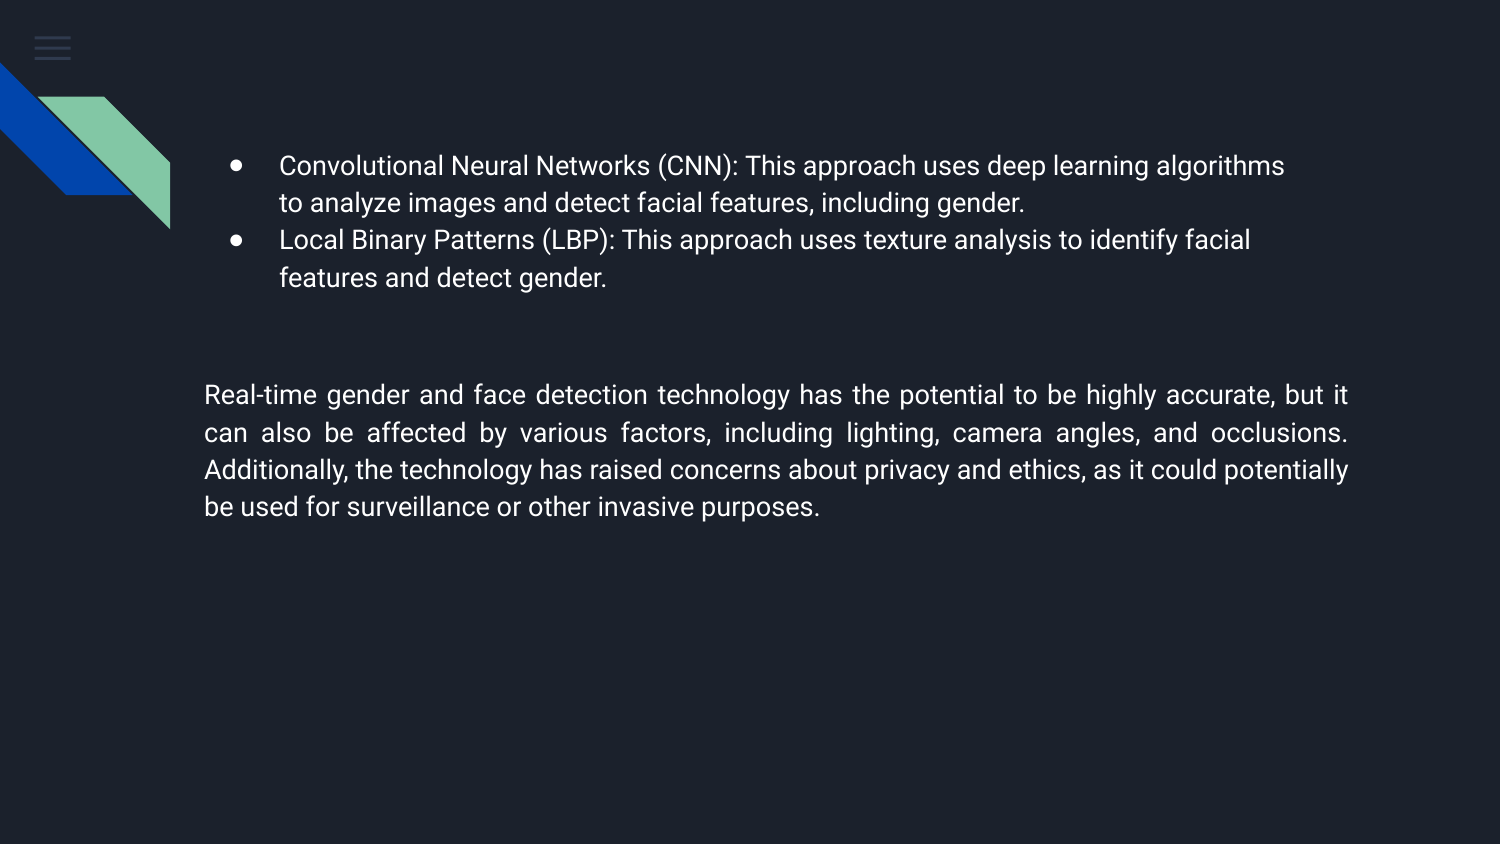

Convolutional Neural Networks (CNN): This approach uses deep learning algorithms to analyze images and detect facial features, including gender.
Local Binary Patterns (LBP): This approach uses texture analysis to identify facial features and detect gender.
Real-time gender and face detection technology has the potential to be highly accurate, but it can also be affected by various factors, including lighting, camera angles, and occlusions. Additionally, the technology has raised concerns about privacy and ethics, as it could potentially be used for surveillance or other invasive purposes.